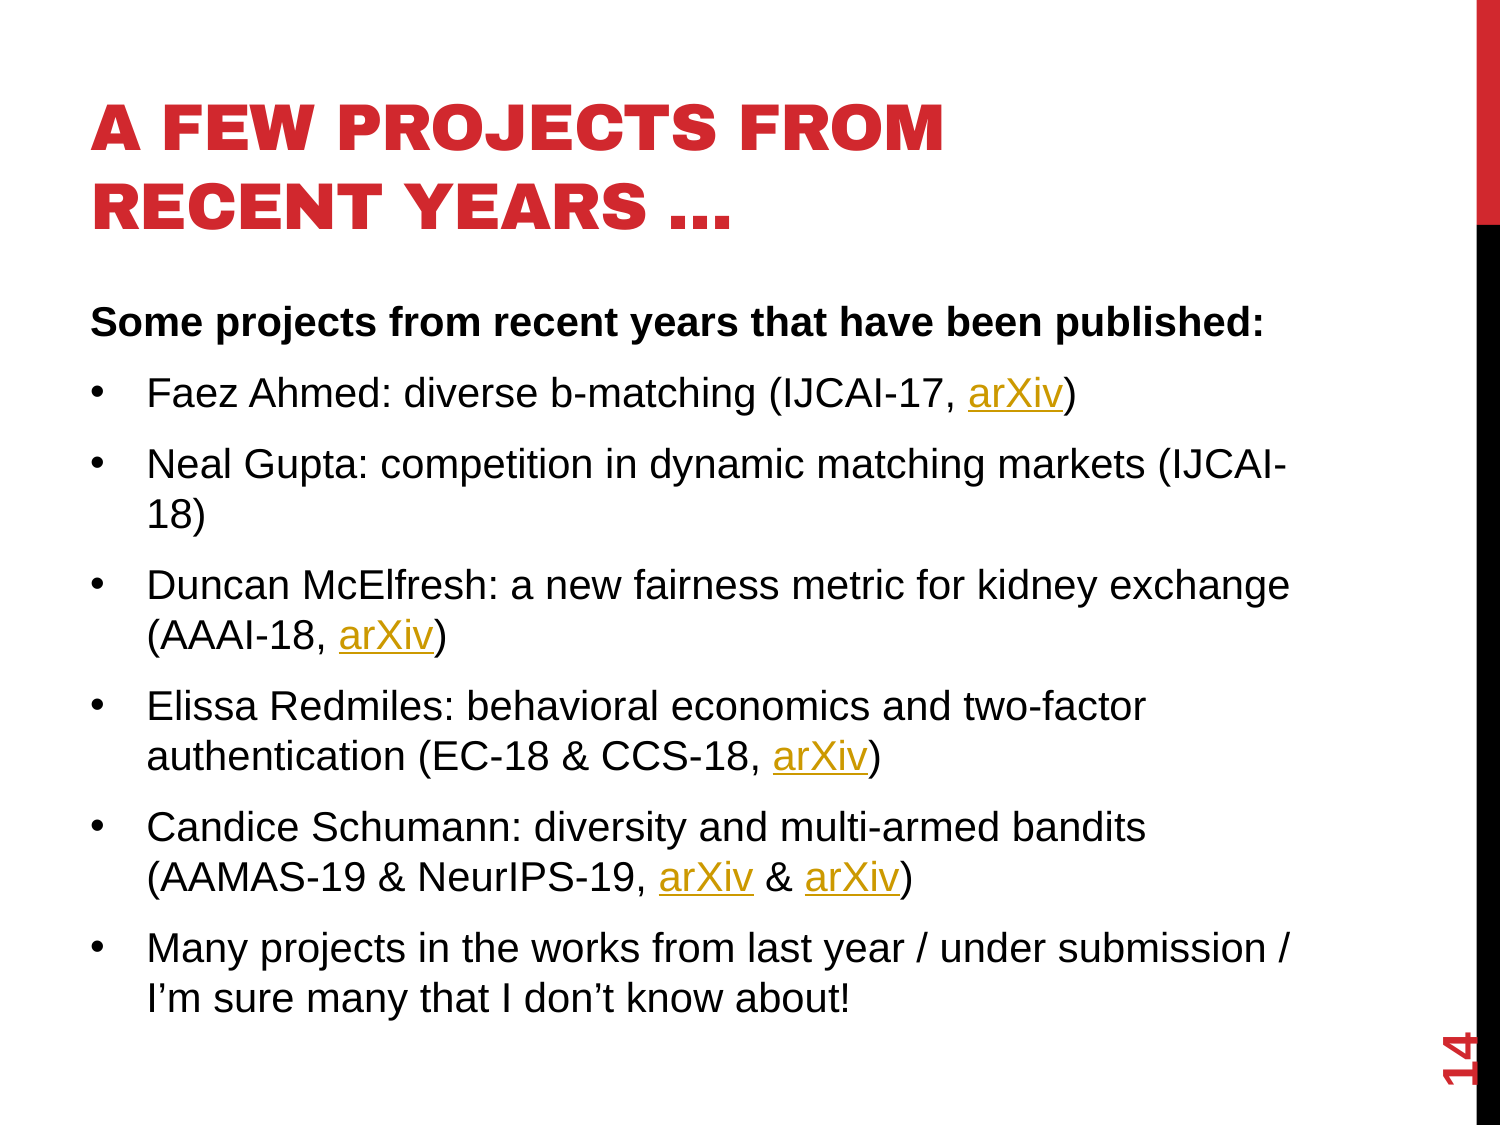

# A few projects from Recent Years …
Some projects from recent years that have been published:
Faez Ahmed: diverse b-matching (IJCAI-17, arXiv)
Neal Gupta: competition in dynamic matching markets (IJCAI-18)
Duncan McElfresh: a new fairness metric for kidney exchange (AAAI-18, arXiv)
Elissa Redmiles: behavioral economics and two-factor authentication (EC-18 & CCS-18, arXiv)
Candice Schumann: diversity and multi-armed bandits (AAMAS-19 & NeurIPS-19, arXiv & arXiv)
Many projects in the works from last year / under submission / I’m sure many that I don’t know about!

14